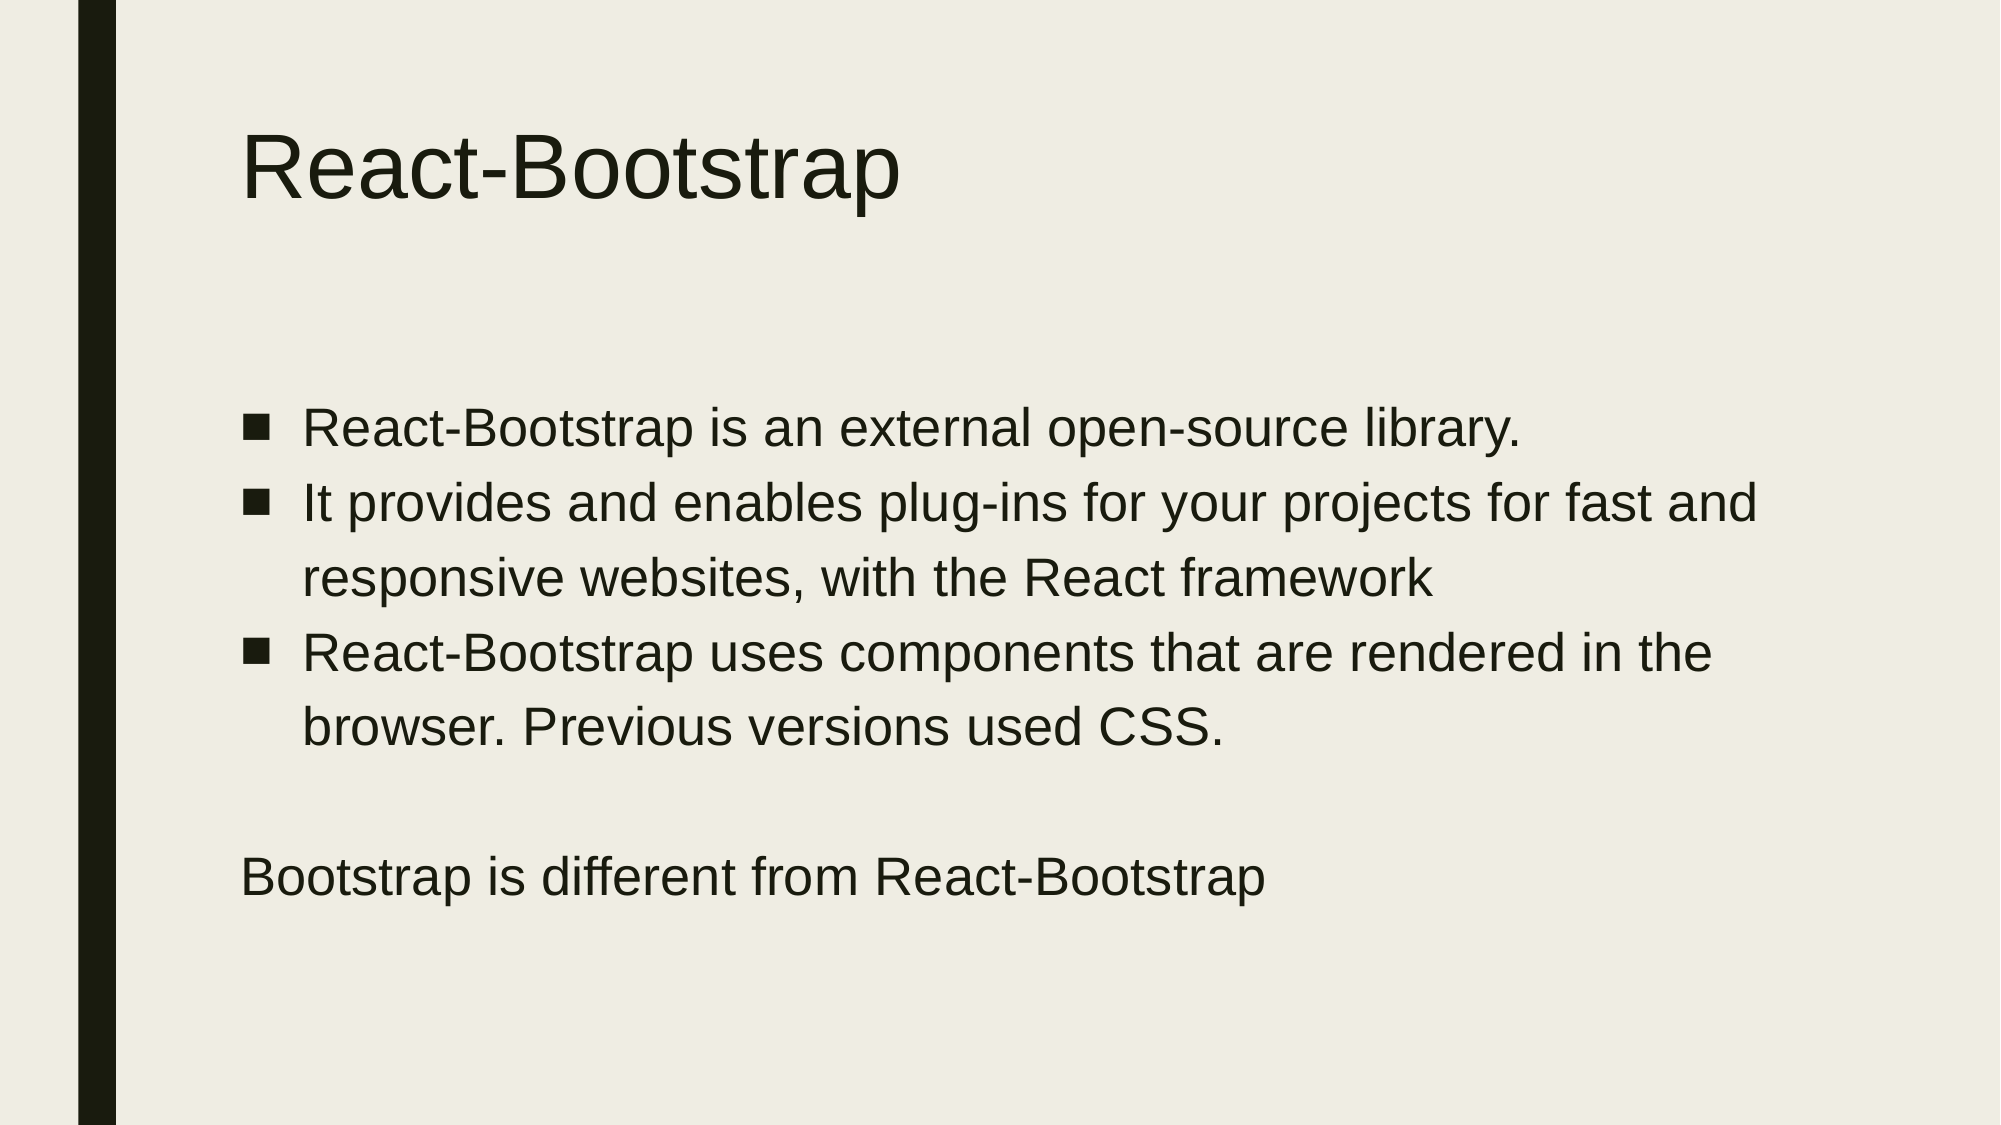

# React-Bootstrap
React-Bootstrap is an external open-source library.
It provides and enables plug-ins for your projects for fast and responsive websites, with the React framework
React-Bootstrap uses components that are rendered in the browser. Previous versions used CSS.

Bootstrap is different from React-Bootstrap